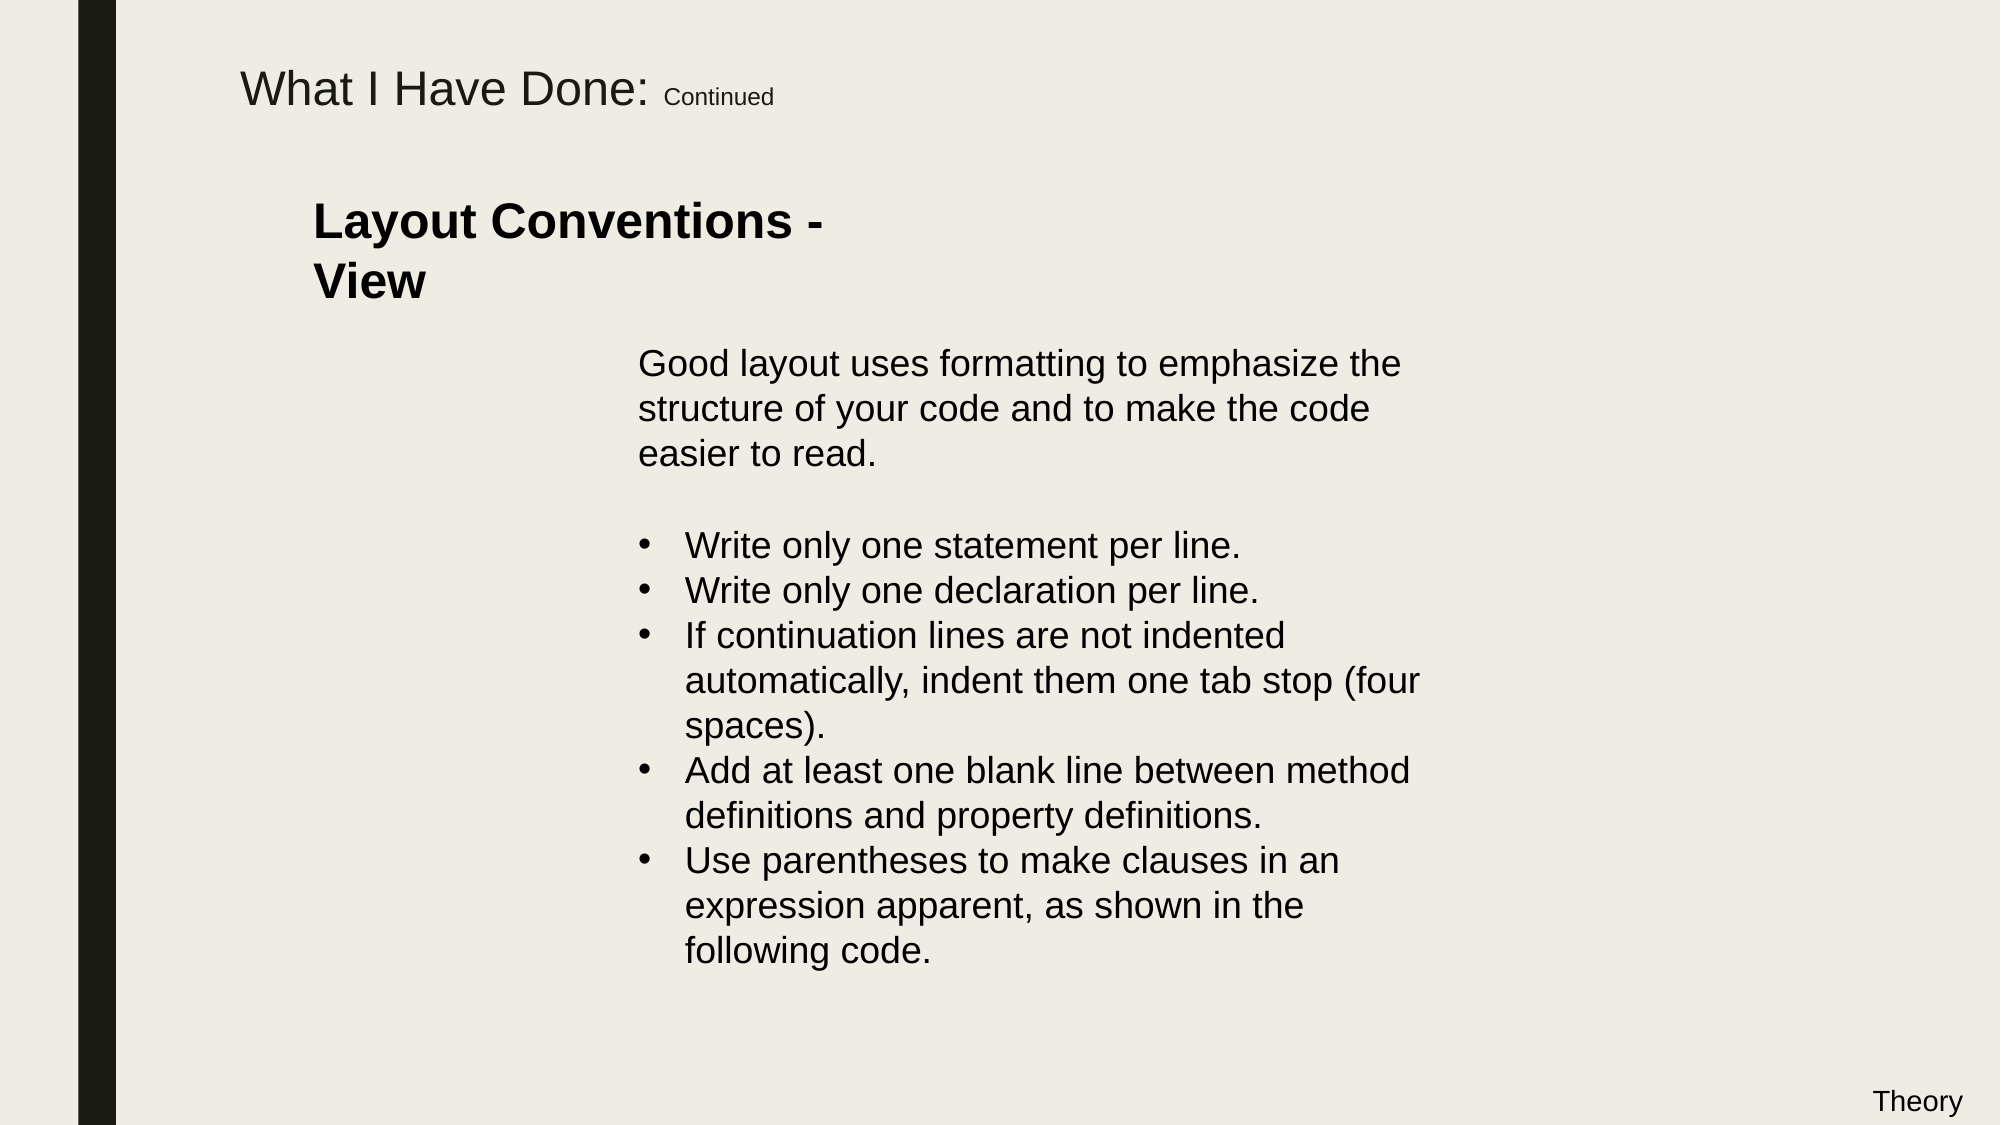

# What I Have Done: Continued
Layout Conventions - View
Good layout uses formatting to emphasize the structure of your code and to make the code easier to read.
Write only one statement per line.
Write only one declaration per line.
If continuation lines are not indented automatically, indent them one tab stop (four spaces).
Add at least one blank line between method definitions and property definitions.
Use parentheses to make clauses in an expression apparent, as shown in the following code.
Theory 1